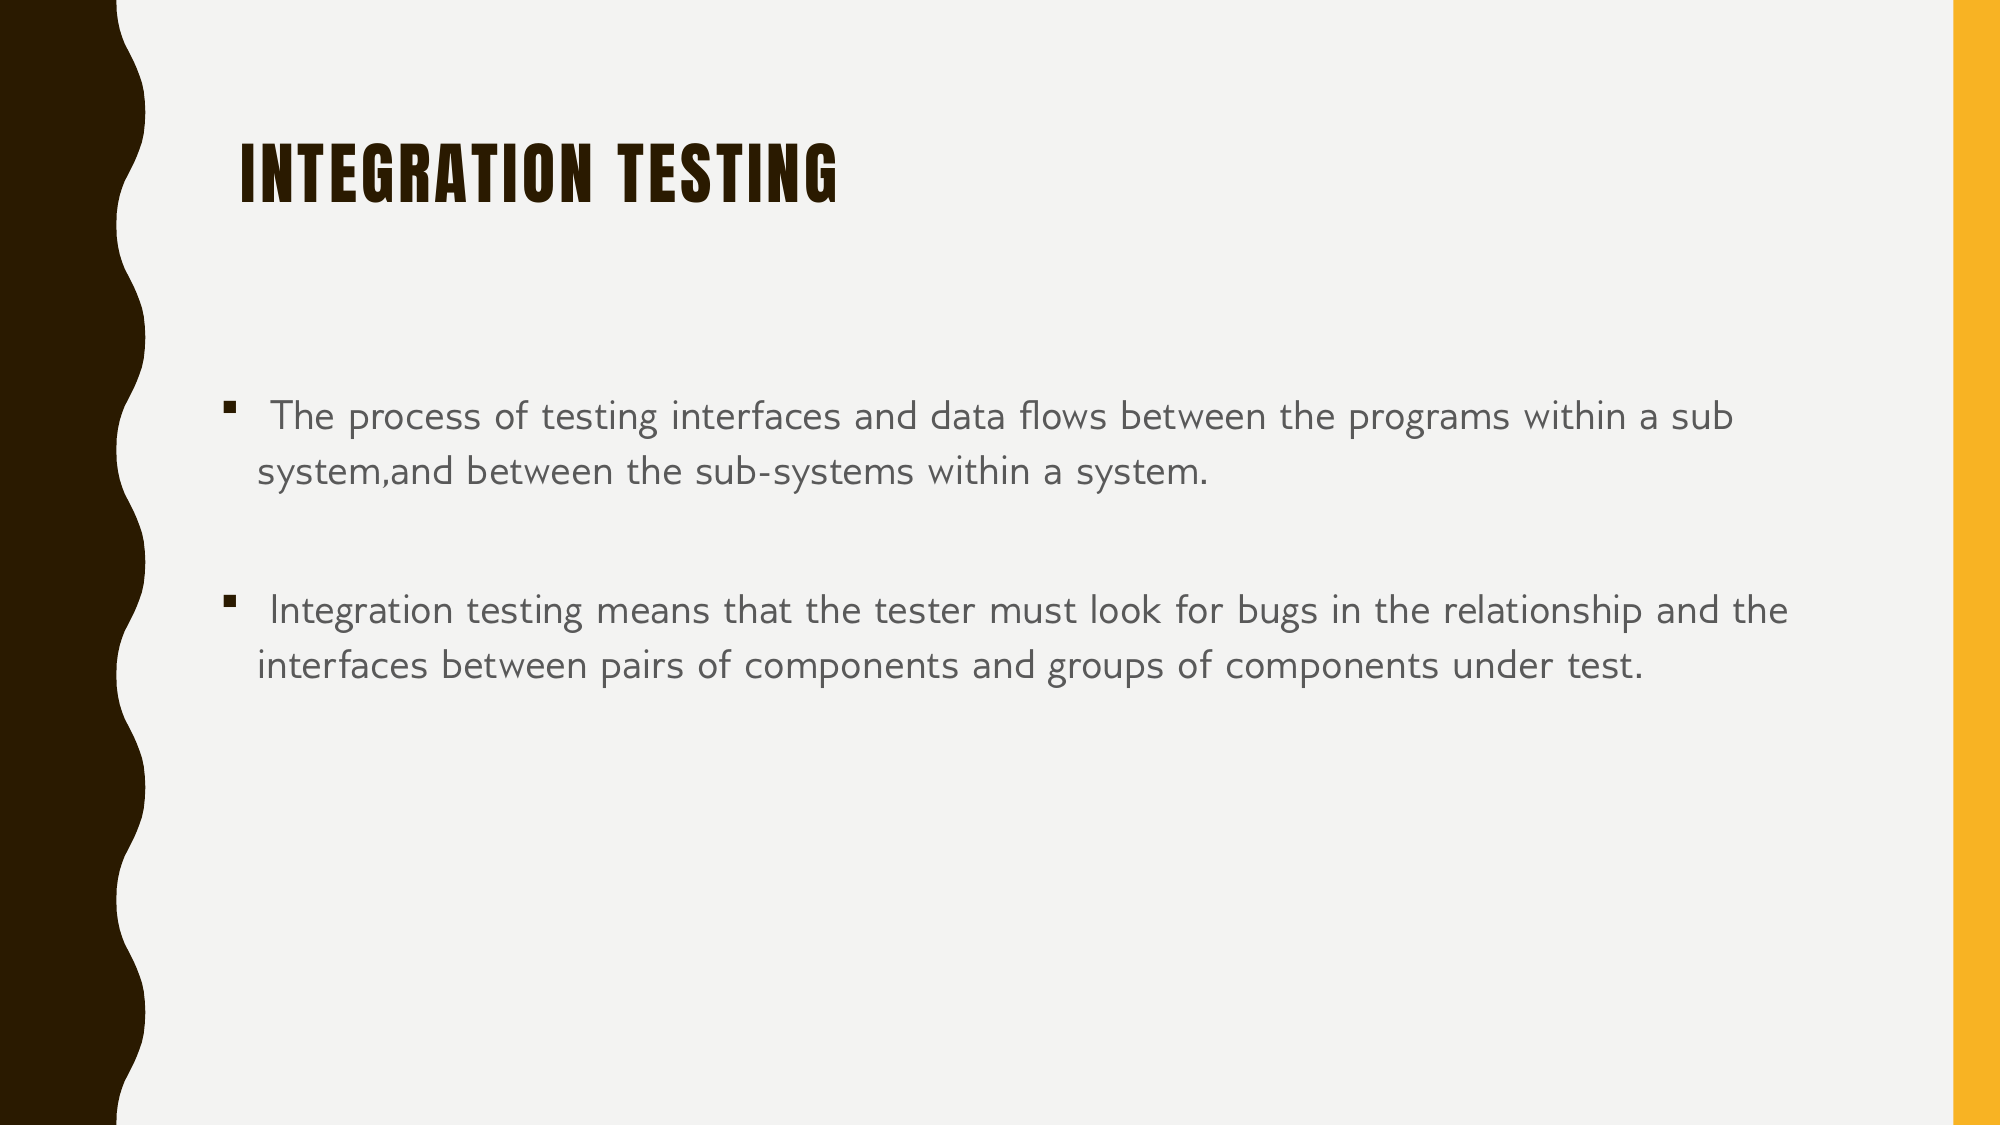

# Integration Testing
 The process of testing interfaces and data flows between the programs within a sub system,and between the sub-systems within a system.

 Integration testing means that the tester must look for bugs in the relationship and the interfaces between pairs of components and groups of components under test.